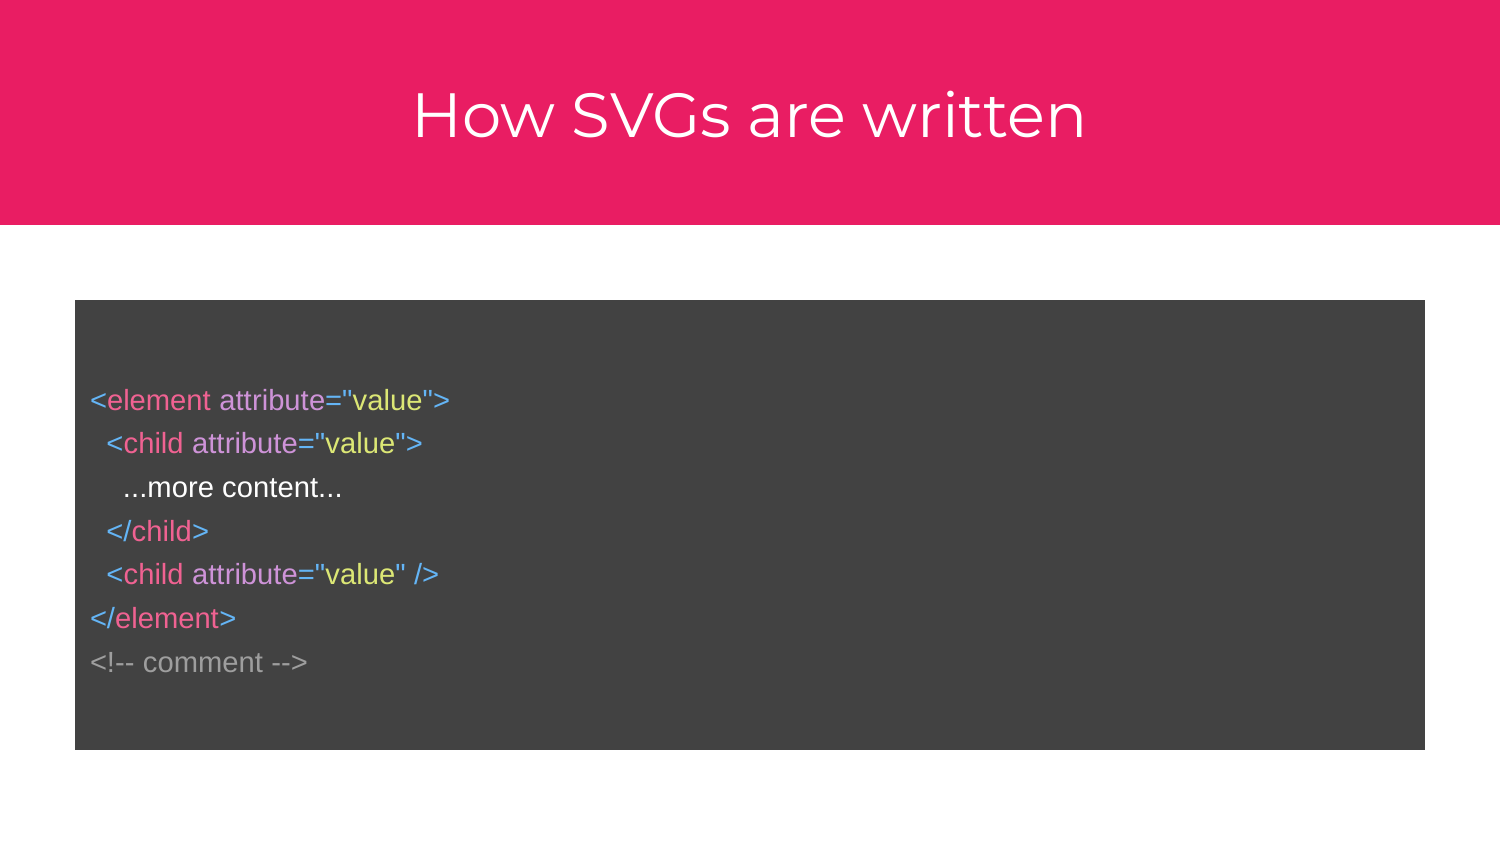

# How SVGs are written
<element attribute="value">
  <child attribute="value">
    ...more content...
  </child>
  <child attribute="value" />
</element>
<!-- comment -->